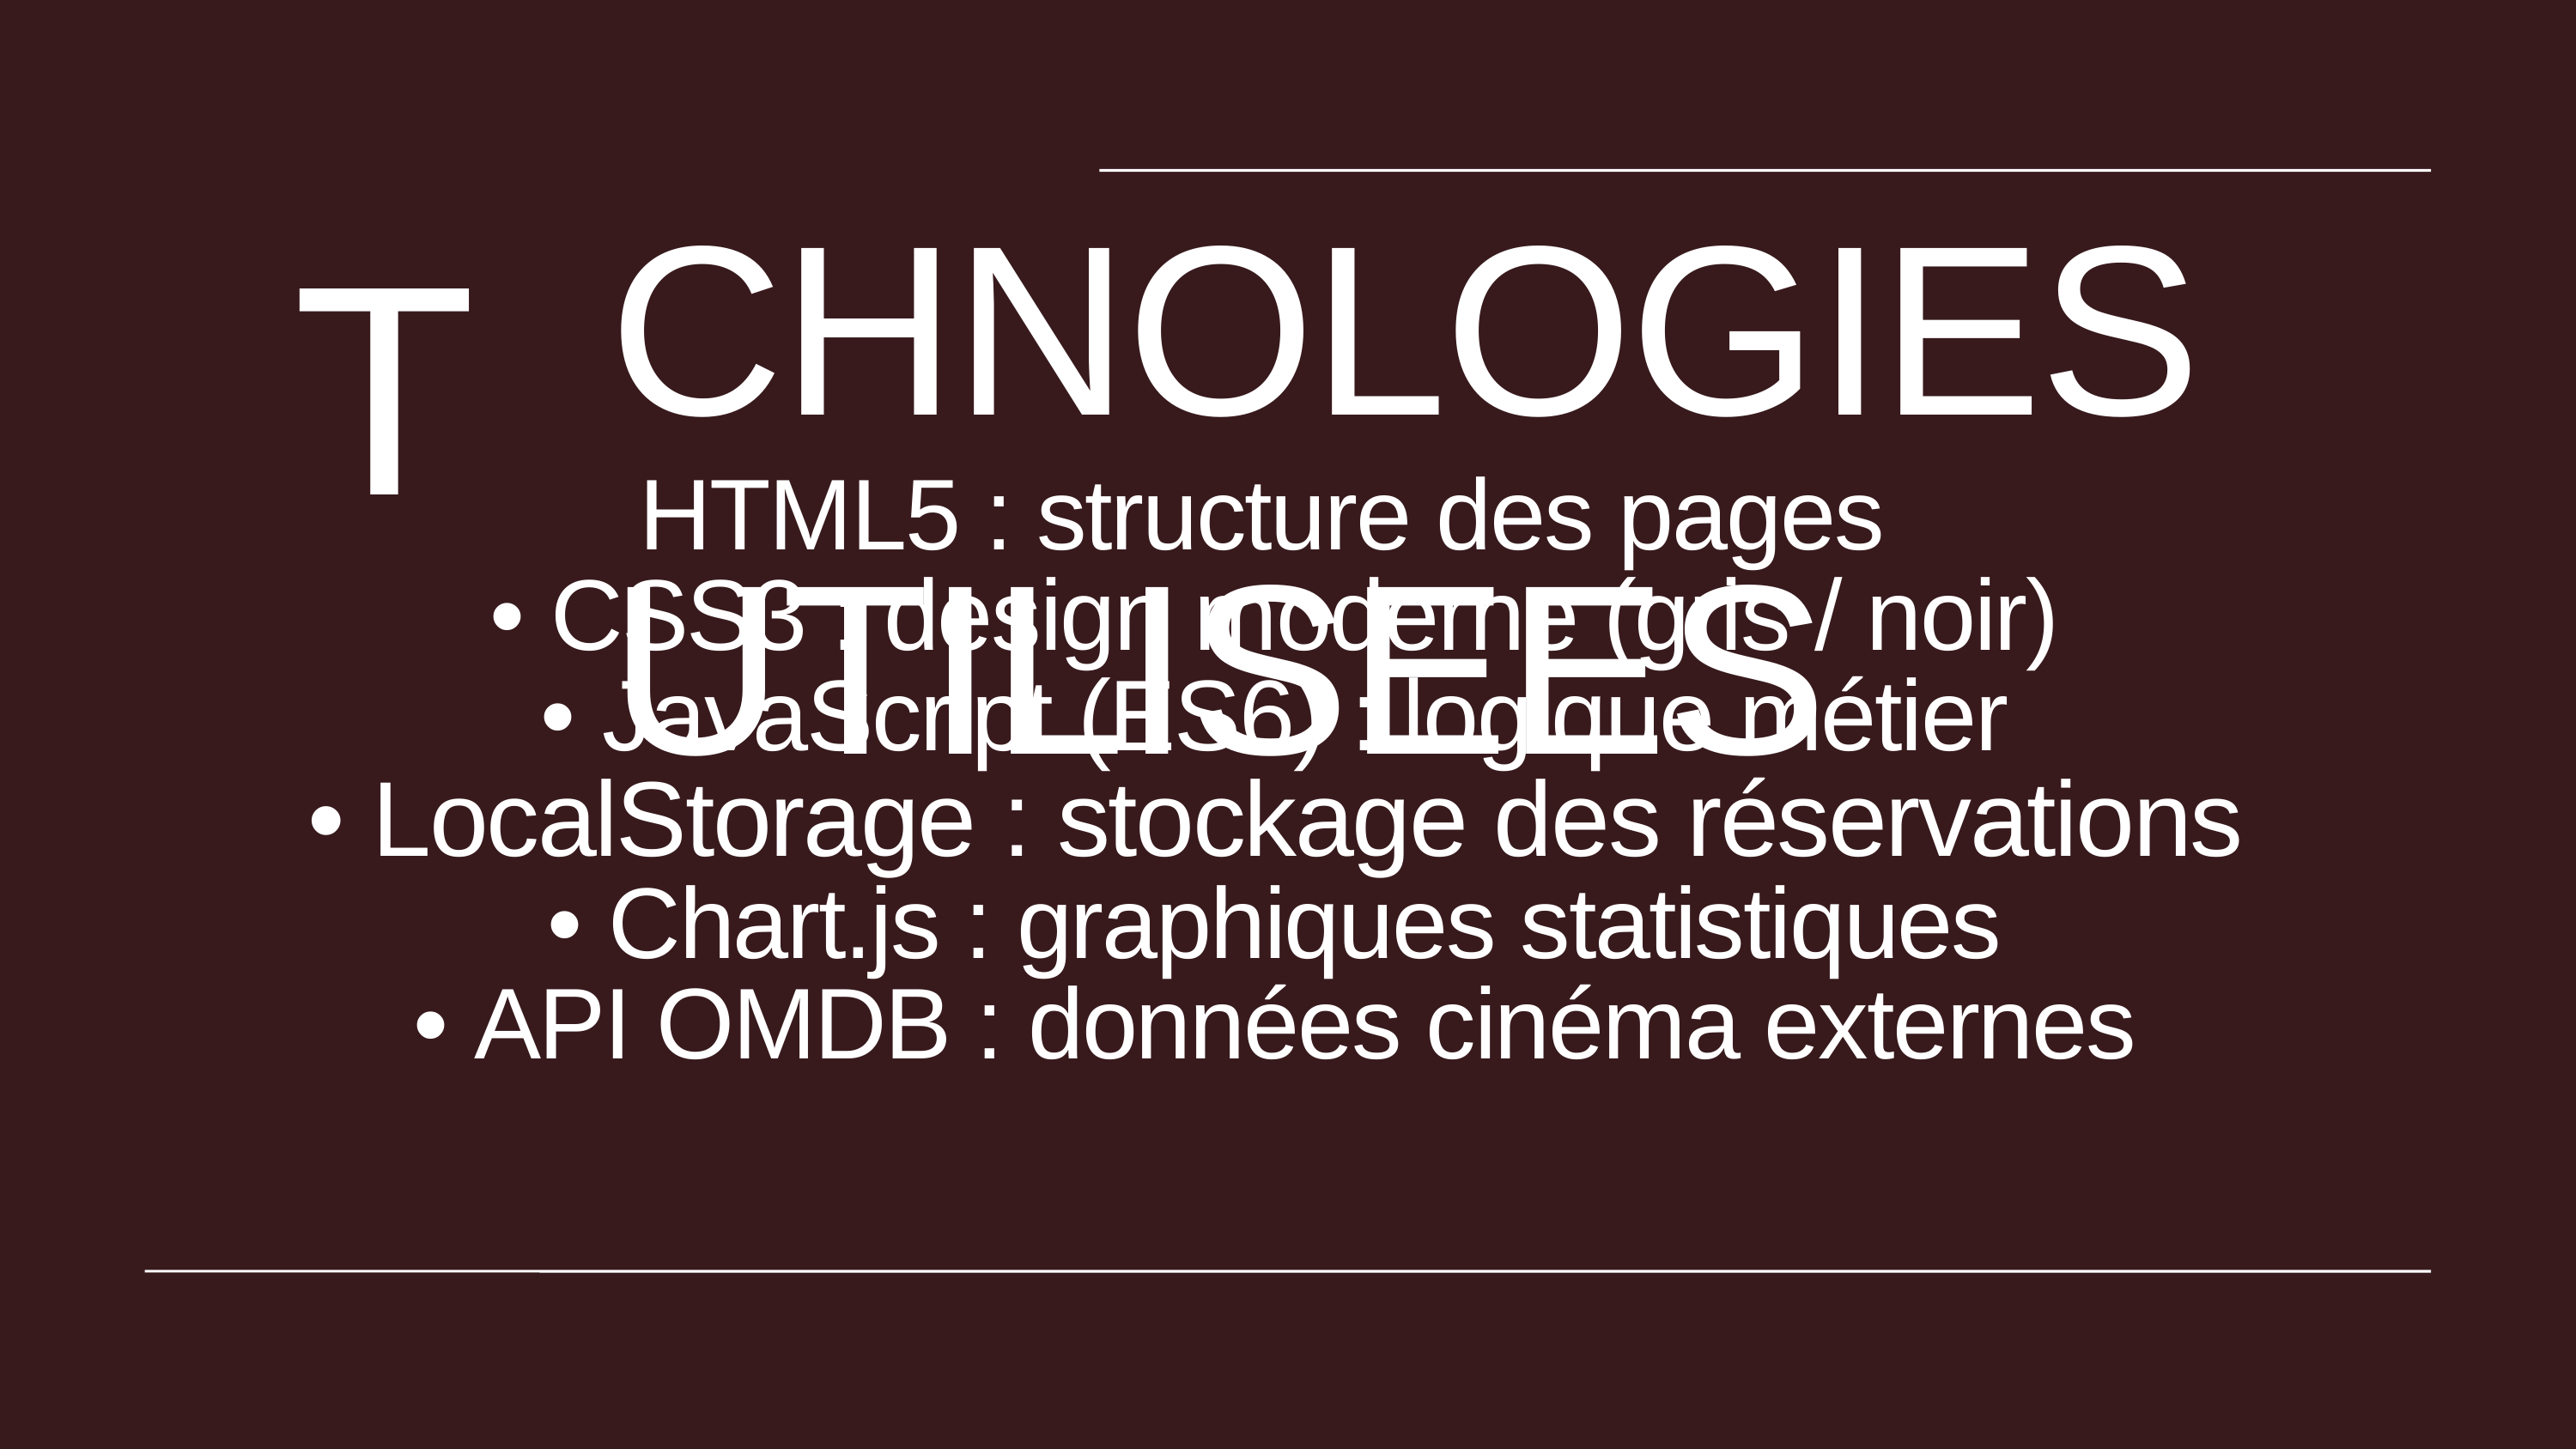

CHNOLOGIES UTILISEES
T

HTML5 : structure des pages
 • CSS3 : design moderne (gris / noir)
 • JavaScript (ES6) : logique métier
 • LocalStorage : stockage des réservations
 • Chart.js : graphiques statistiques
 • API OMDB : données cinéma externes